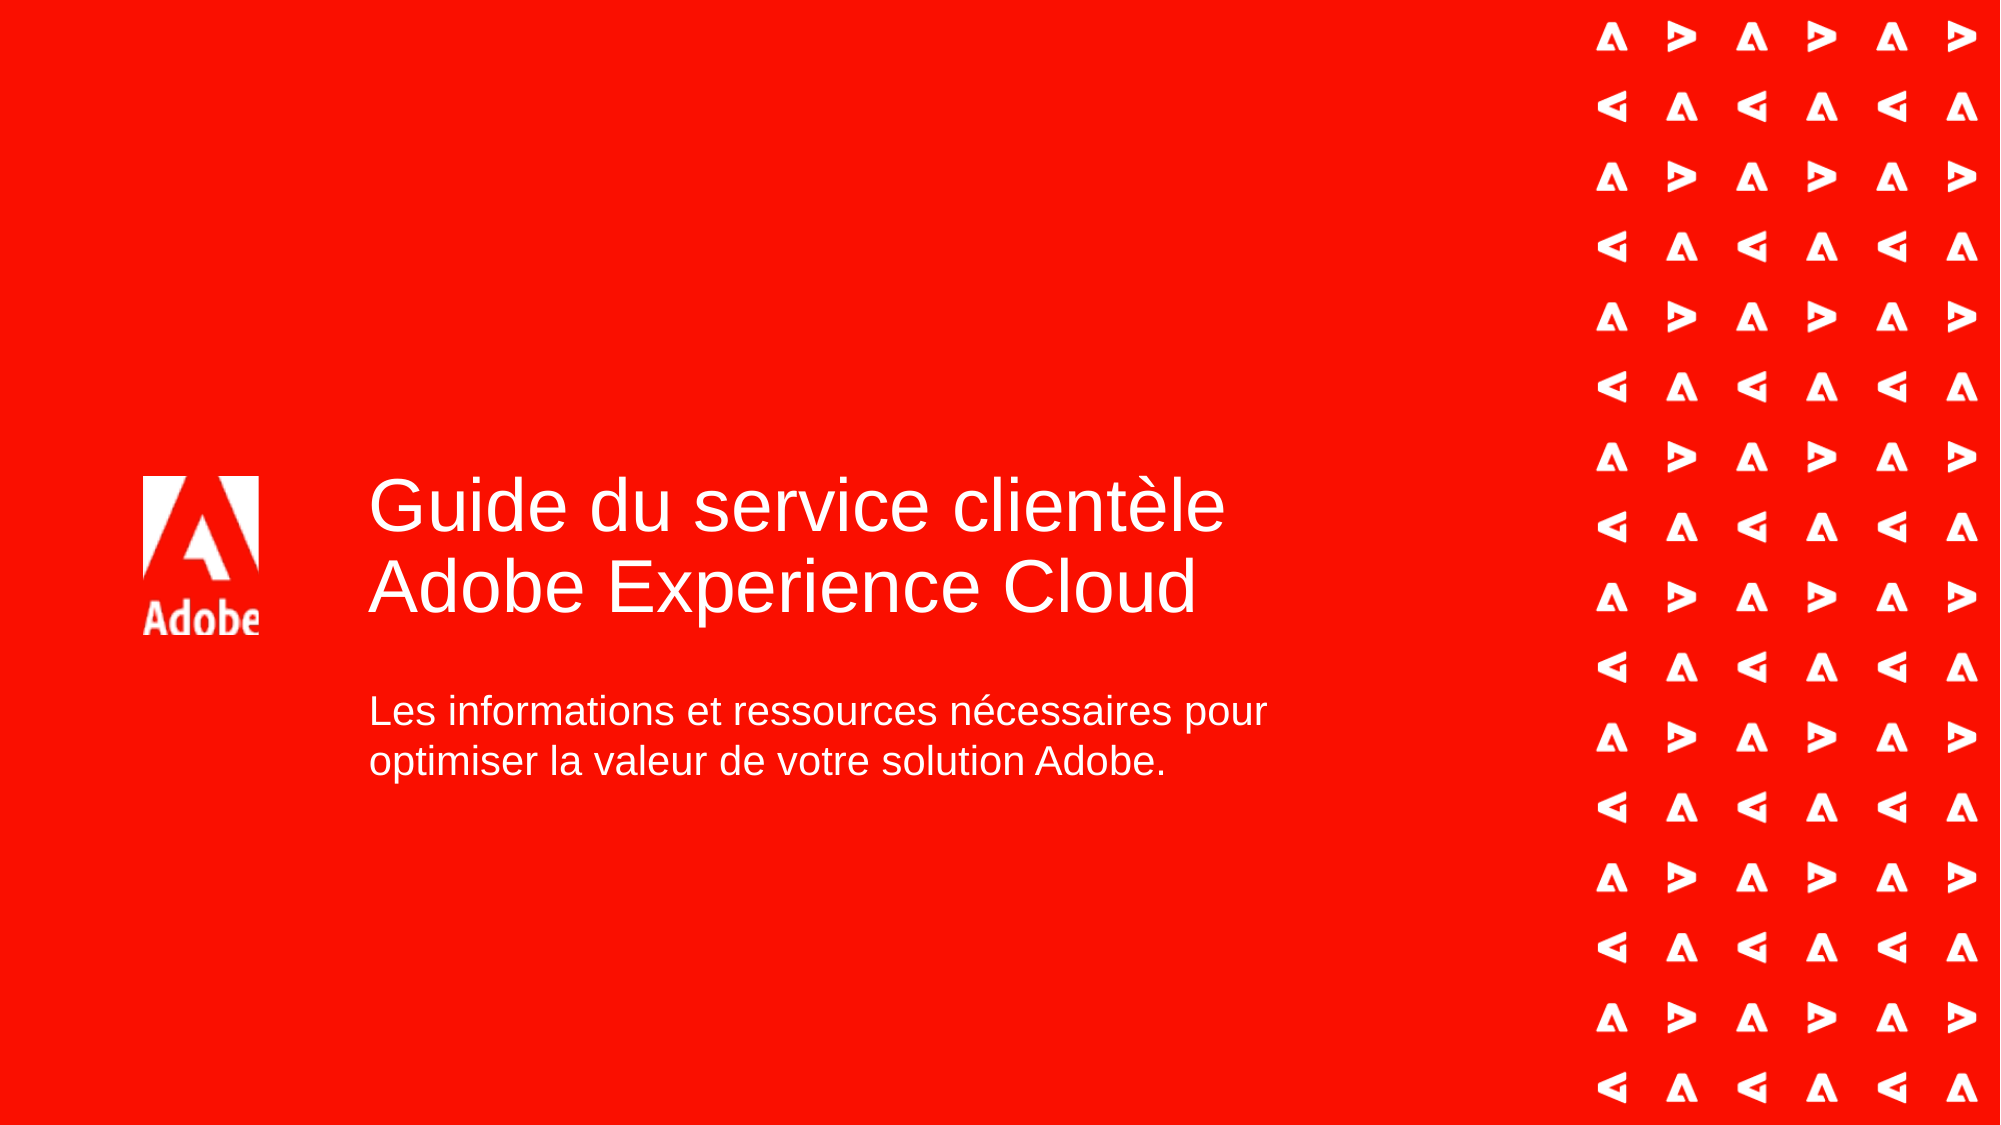

# Guide du service clientèle Adobe Experience Cloud
Les informations et ressources nécessaires pour optimiser la valeur de votre solution Adobe.